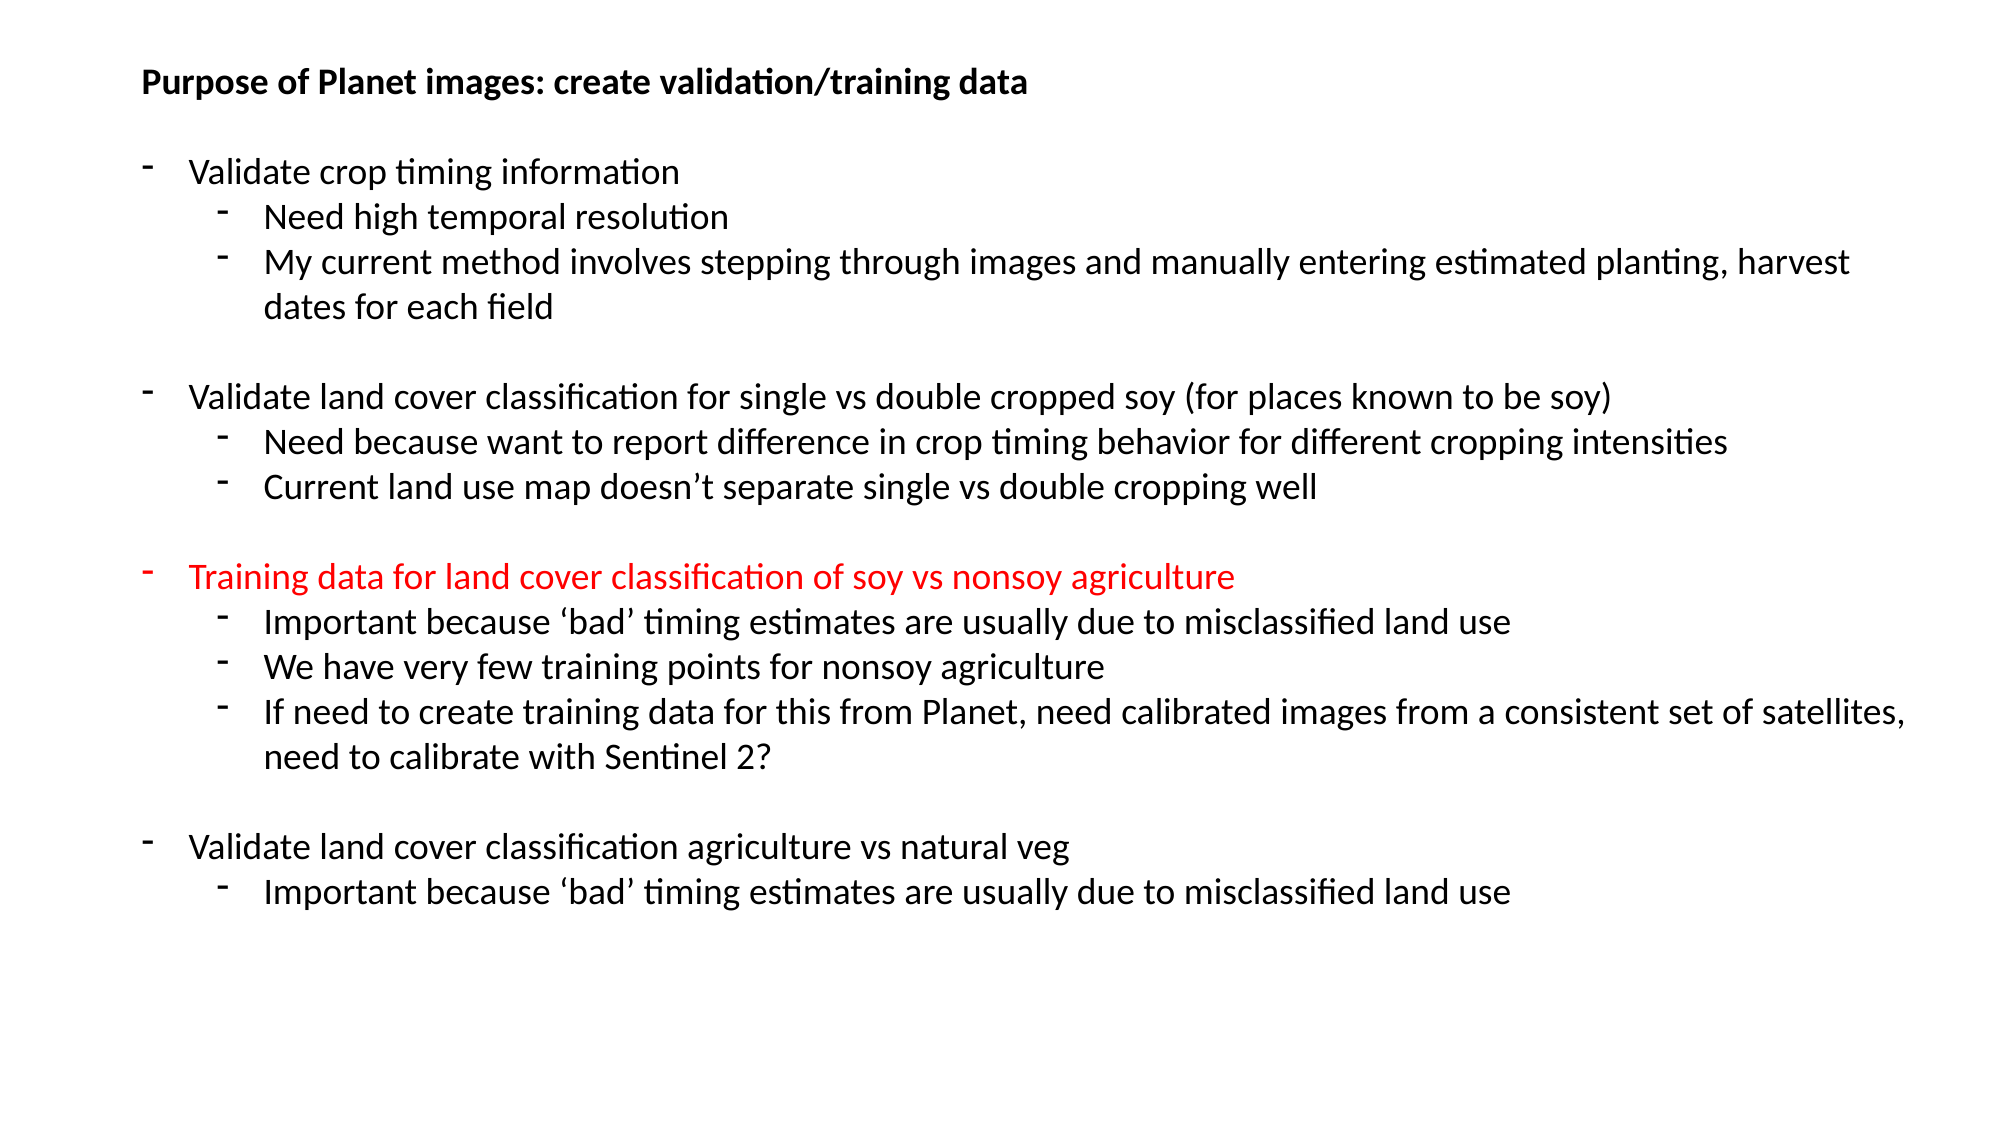

Purpose of Planet images: create validation/training data

Validate crop timing information
Need high temporal resolution
My current method involves stepping through images and manually entering estimated planting, harvest dates for each field

Validate land cover classification for single vs double cropped soy (for places known to be soy)
Need because want to report difference in crop timing behavior for different cropping intensities
Current land use map doesn’t separate single vs double cropping well

Training data for land cover classification of soy vs nonsoy agriculture
Important because ‘bad’ timing estimates are usually due to misclassified land use
We have very few training points for nonsoy agriculture
If need to create training data for this from Planet, need calibrated images from a consistent set of satellites, need to calibrate with Sentinel 2?

Validate land cover classification agriculture vs natural veg
Important because ‘bad’ timing estimates are usually due to misclassified land use